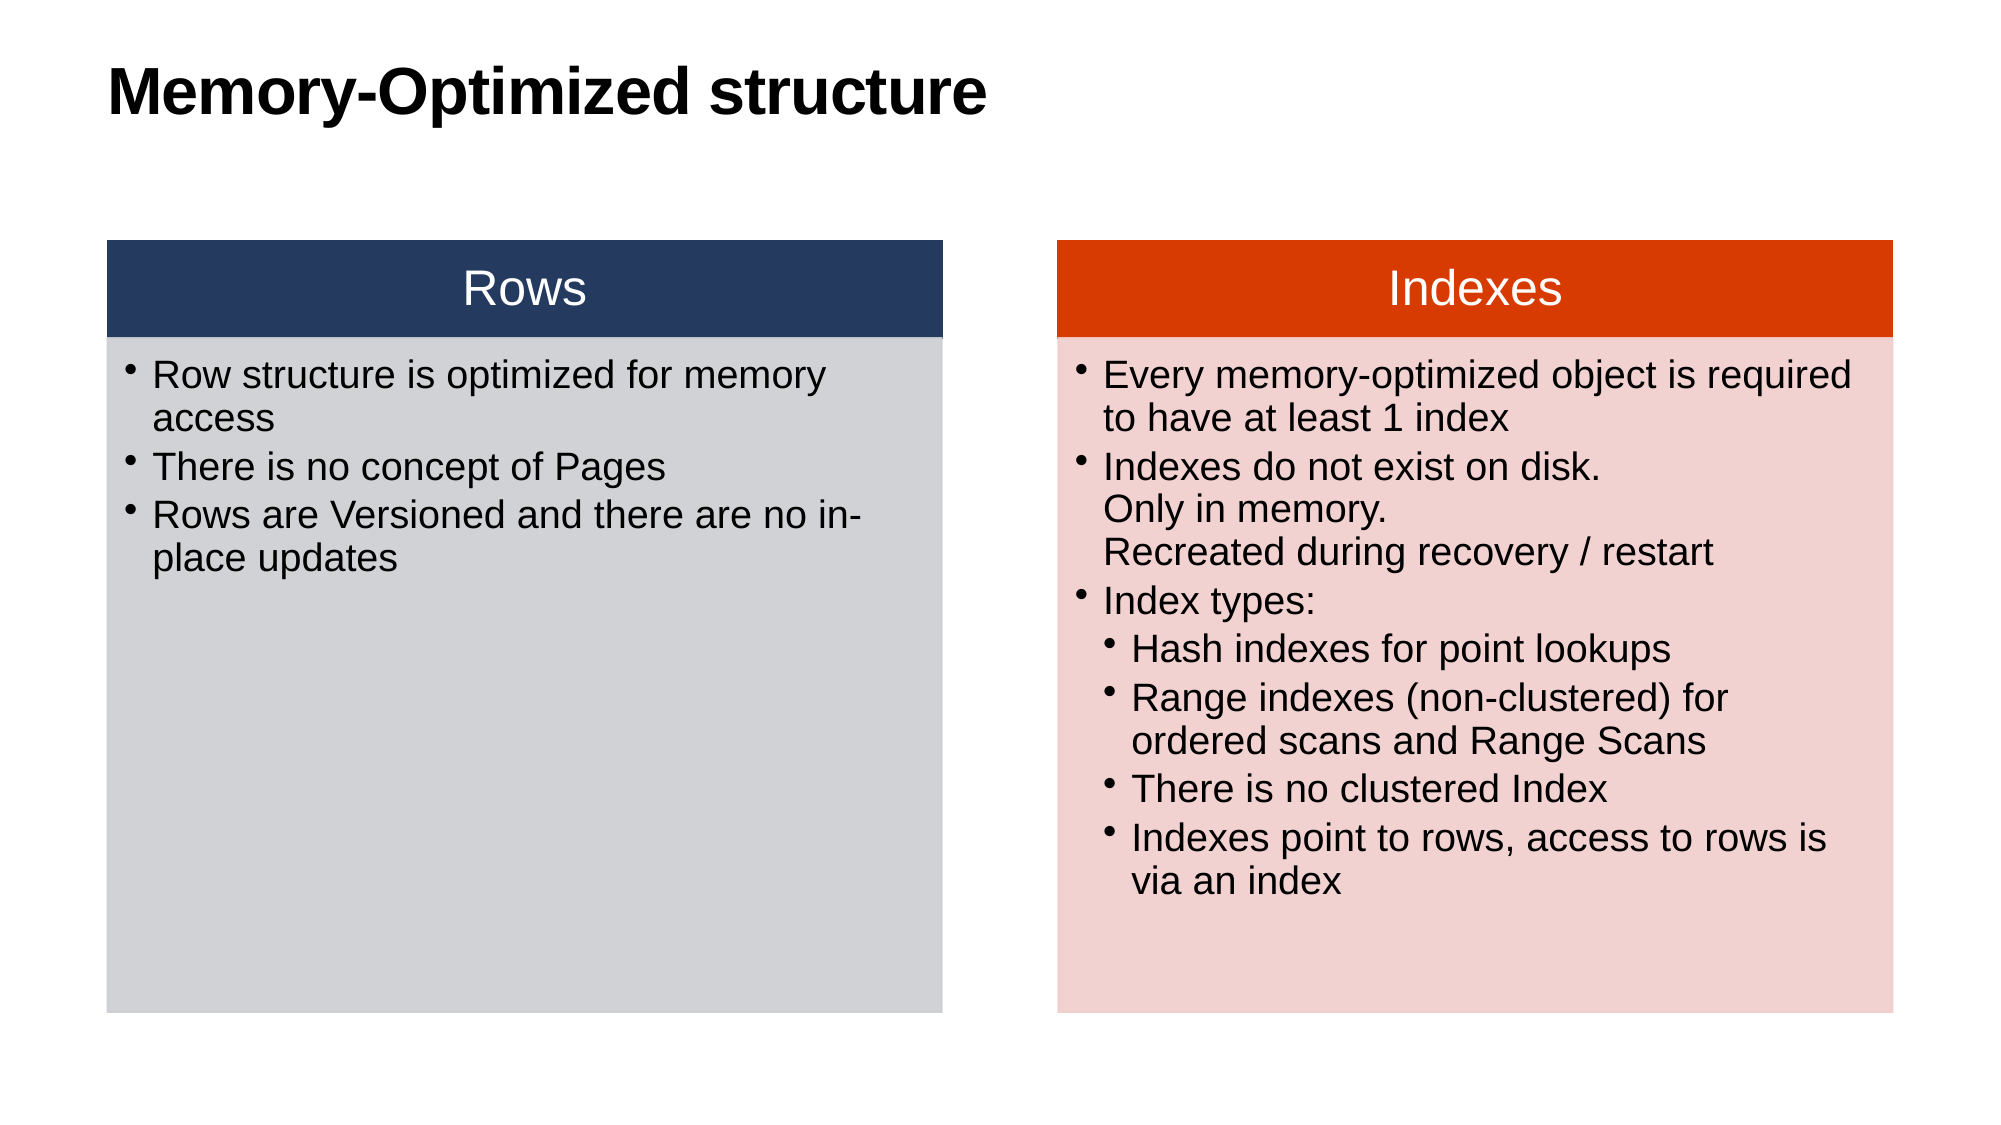

# Memory-Optimized structure
Rows
Row structure is optimized for memory access
There is no concept of Pages
Rows are Versioned and there are no in-place updates
Indexes
Every memory-optimized object is required to have at least 1 index
Indexes do not exist on disk.
Only in memory.
Recreated during recovery / restart
Index types:
Hash indexes for point lookups
Range indexes (non-clustered) for ordered scans and Range Scans
There is no clustered Index
Indexes point to rows, access to rows is via an index